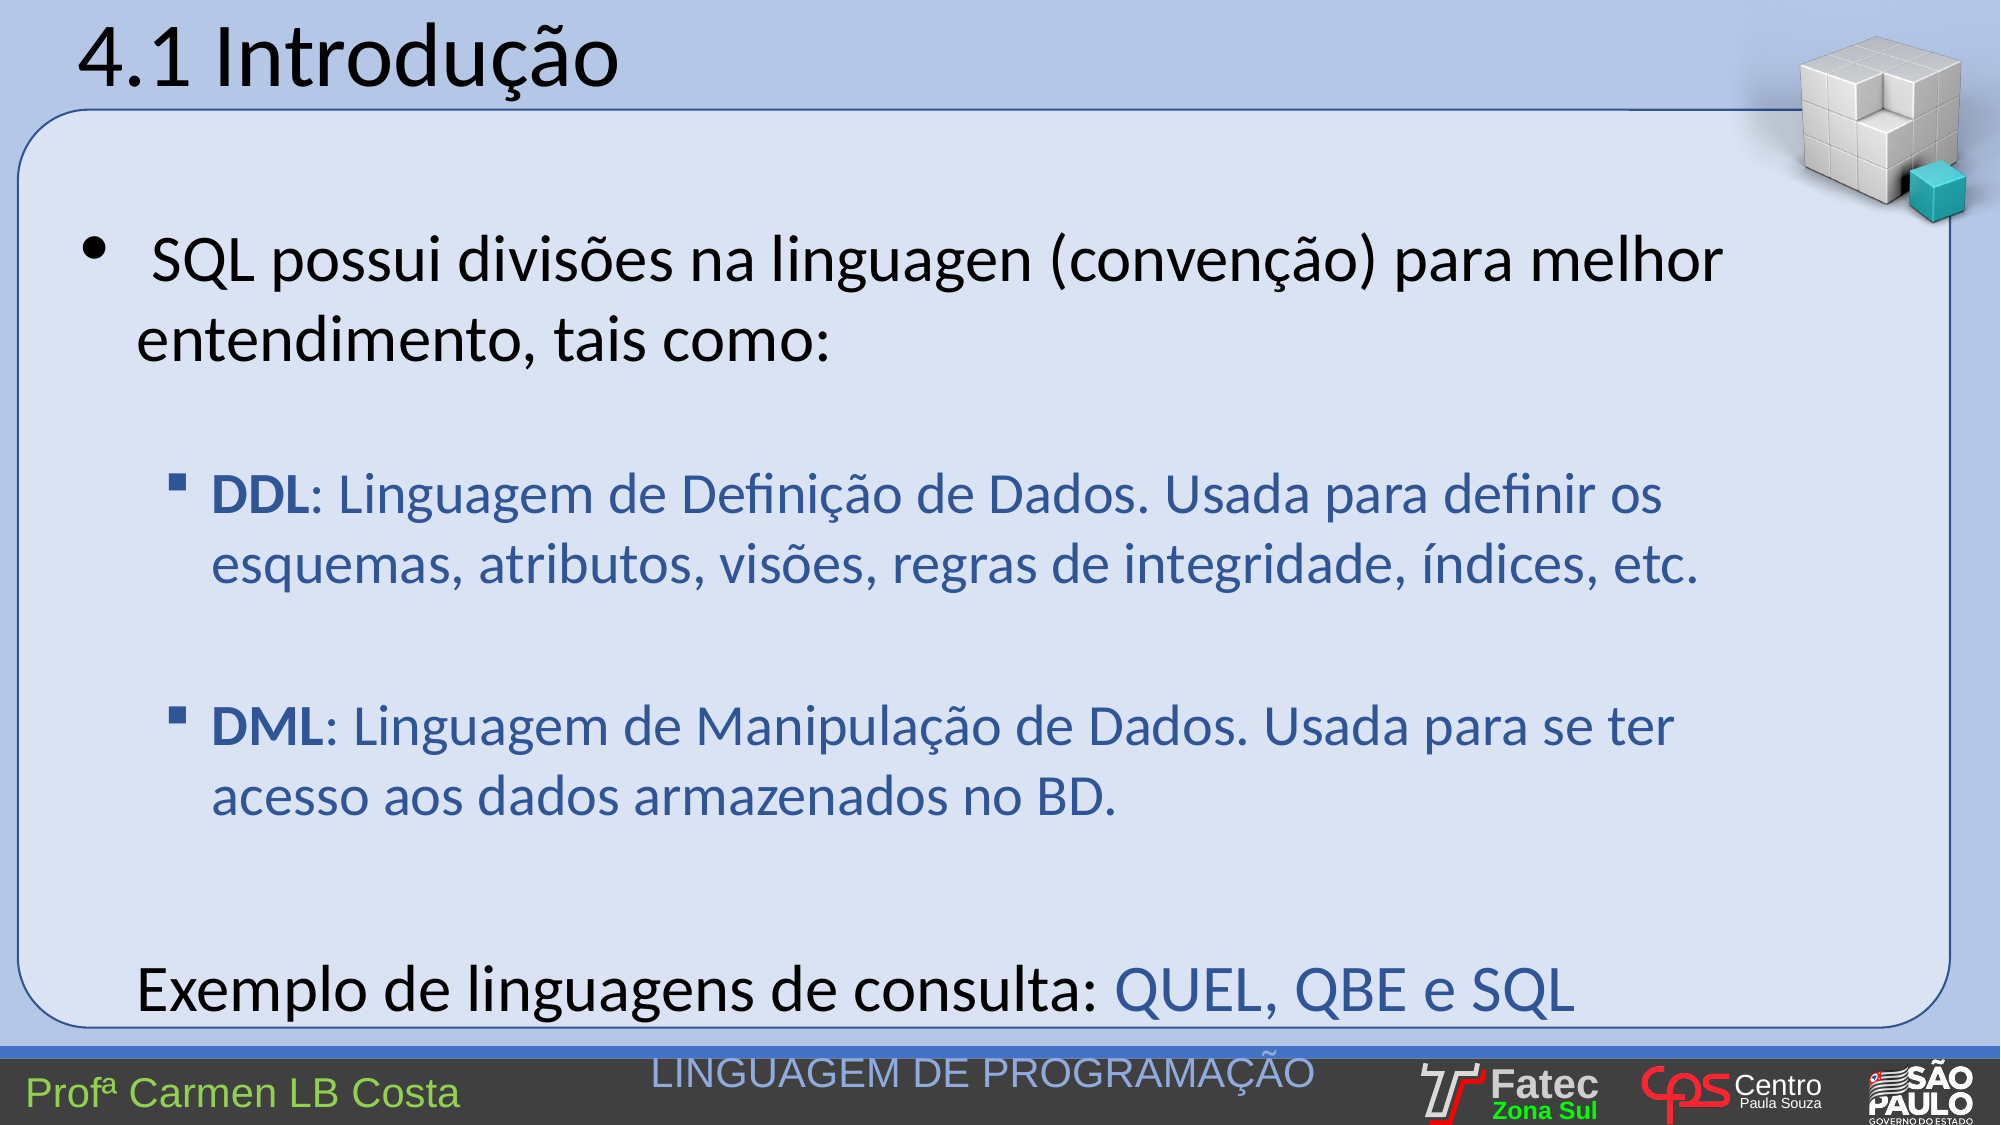

4.1 Introdução
 SQL possui divisões na linguagen (convenção) para melhor entendimento, tais como:

DDL: Linguagem de Definição de Dados. Usada para definir os esquemas, atributos, visões, regras de integridade, índices, etc.

DML: Linguagem de Manipulação de Dados. Usada para se ter acesso aos dados armazenados no BD.

Exemplo de linguagens de consulta: QUEL, QBE e SQL